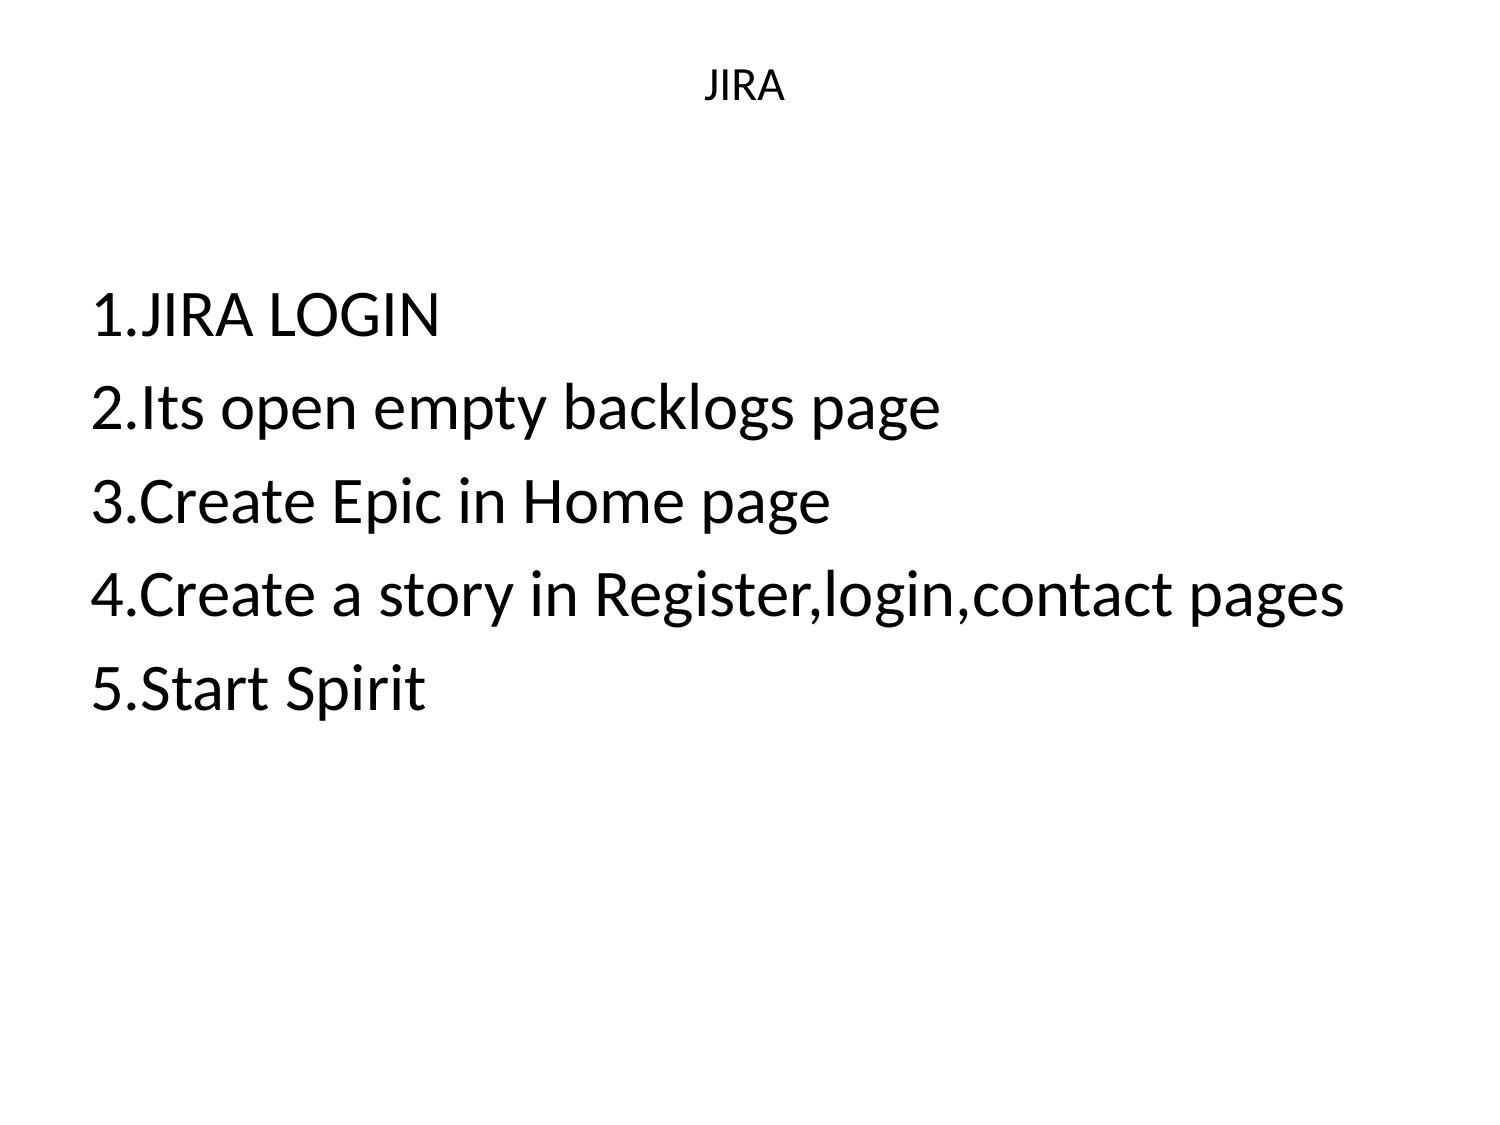

# JIRA
1.JIRA LOGIN
2.Its open empty backlogs page
3.Create Epic in Home page
4.Create a story in Register,login,contact pages
5.Start Spirit